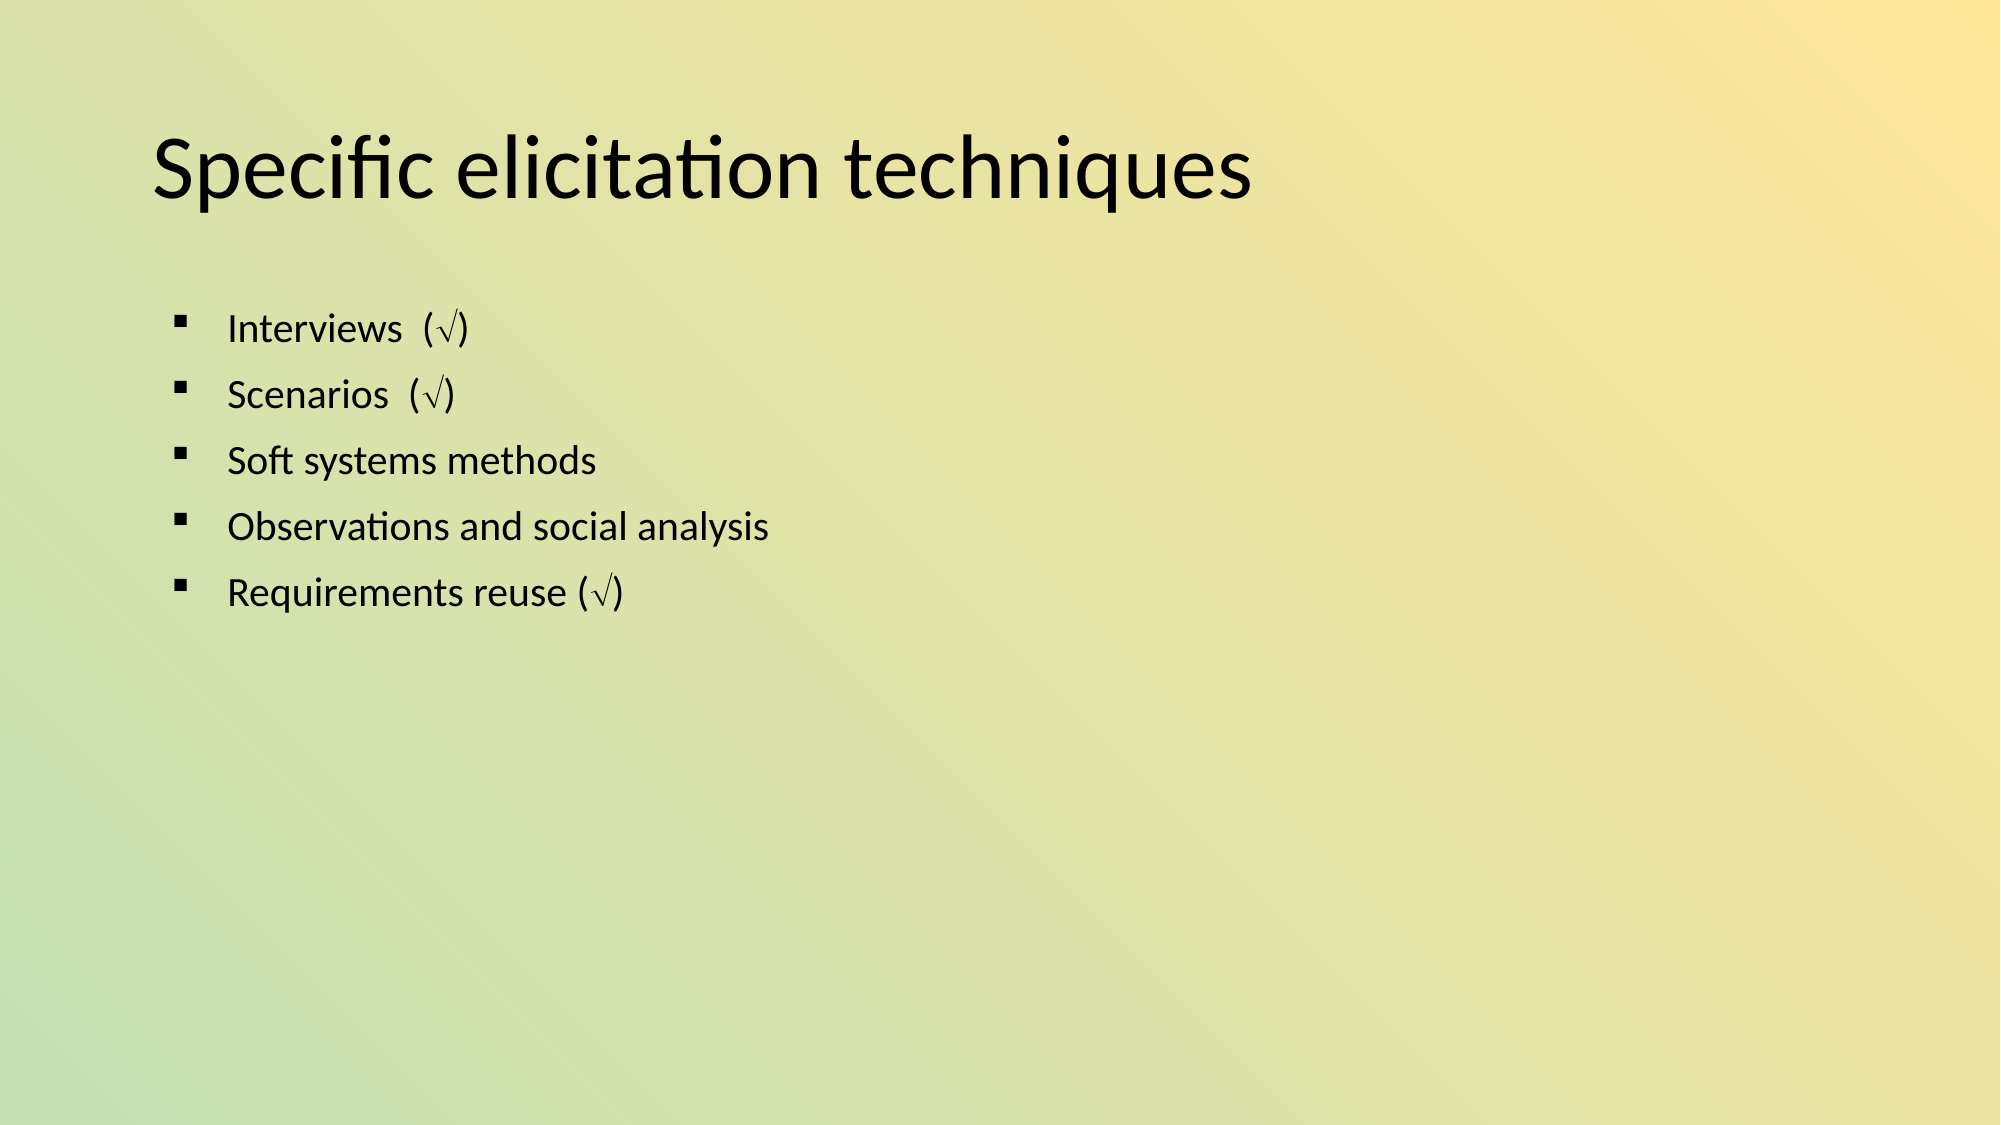

# Specific elicitation techniques
Interviews  (√)
Scenarios  (√)
Soft systems methods
Observations and social analysis
Requirements reuse (√)